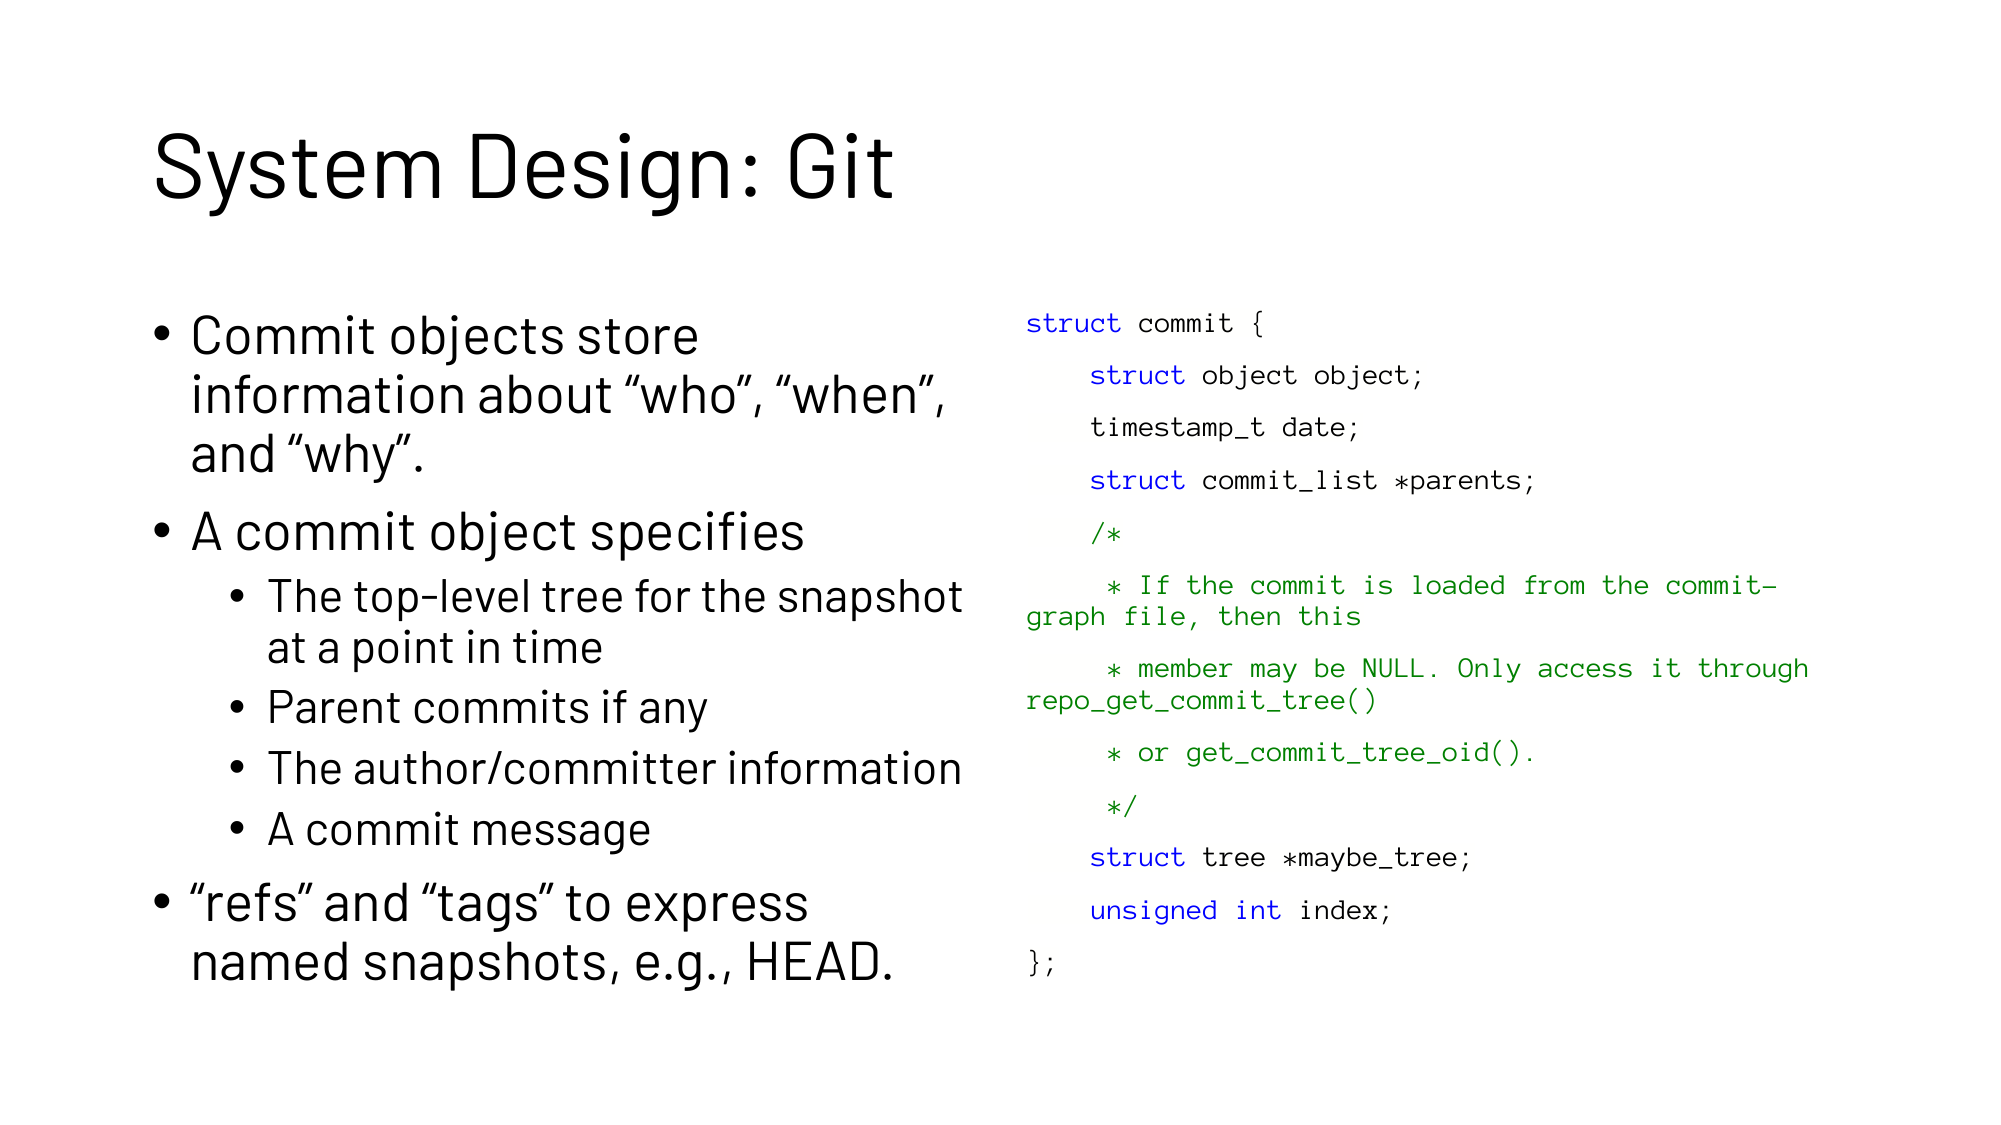

# System Design: Git
Commit objects store information about “who”, “when”, and “why”.
A commit object specifies
The top-level tree for the snapshot at a point in time
Parent commits if any
The author/committer information
A commit message
“refs” and “tags” to express named snapshots, e.g., HEAD.

struct commit {
    struct object object;
    timestamp_t date;
    struct commit_list *parents;
    /*
     * If the commit is loaded from the commit-graph file, then this
     * member may be NULL. Only access it through repo_get_commit_tree()
     * or get_commit_tree_oid().
     */
    struct tree *maybe_tree;
    unsigned int index;
};